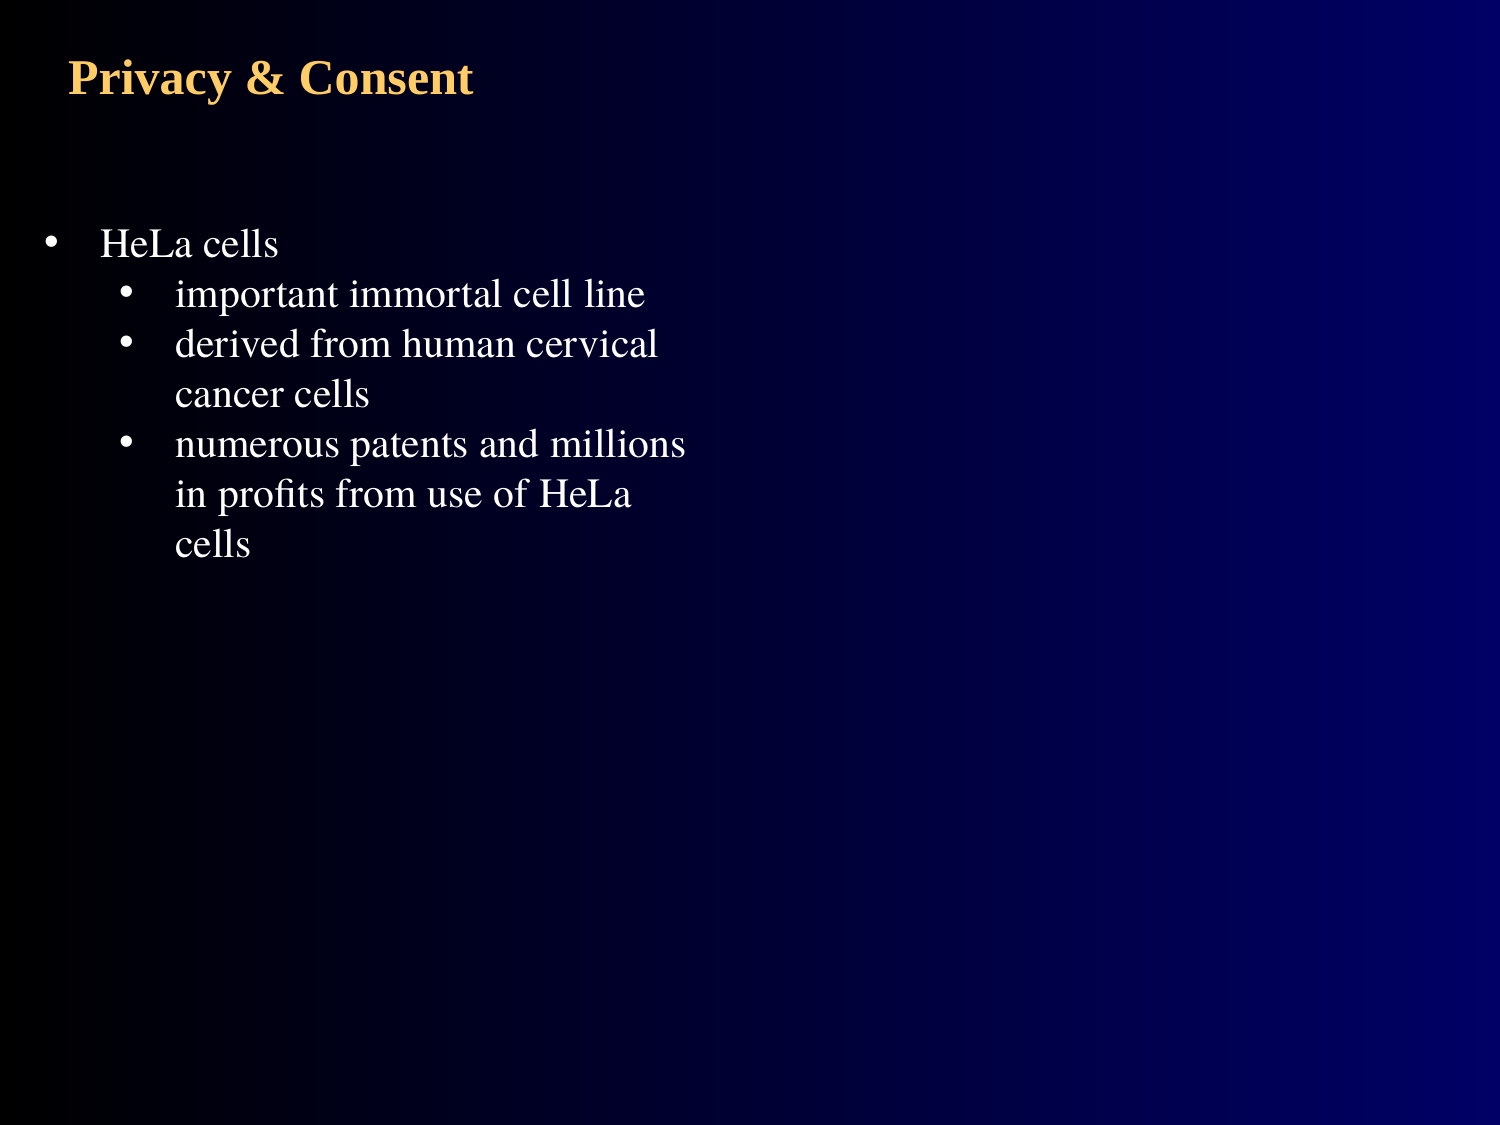

# Privacy & Consent
HeLa cells
important immortal cell line
derived from human cervical cancer cells
numerous patents and millions in profits from use of HeLa cells